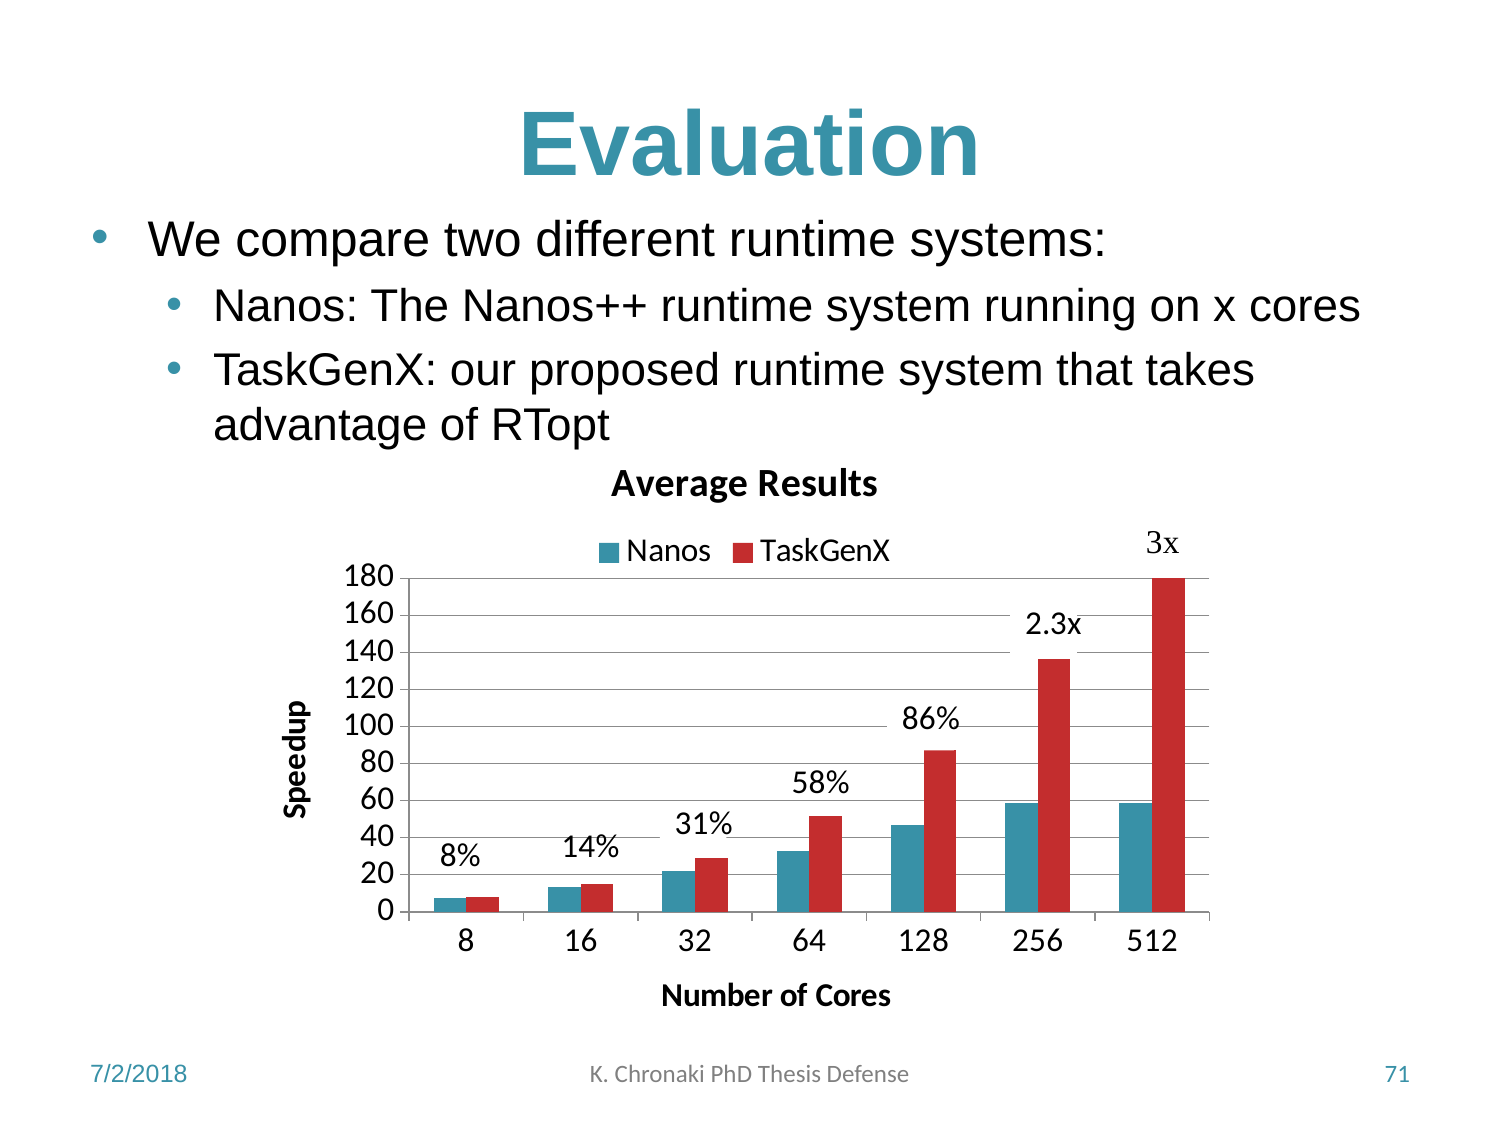

# Evaluation
We compare two different runtime systems:
Nanos: The Nanos++ runtime system running on x cores
TaskGenX: our proposed runtime system that takes advantage of RTopt

### Chart: Average Results

| Category | Nanos | TaskGenX |
|---|---|---|
| 8 | 7.188060662287047 | 7.817244278252146 |
| 16 | 13.168802504730325 | 15.112527120916376 |
| 32 | 21.9632526585754 | 28.91599616093455 |
| 64 | 32.70571538988286 | 51.66603934415816 |
| 128 | 46.64575224785926 | 87.08592099317258 |
| 256 | 58.69964009136649 | 136.53329529930934 |
| 512 | 58.883739317925 | 182.96932713655505 |
7/2/2018
K. Chronaki PhD Thesis Defense
71